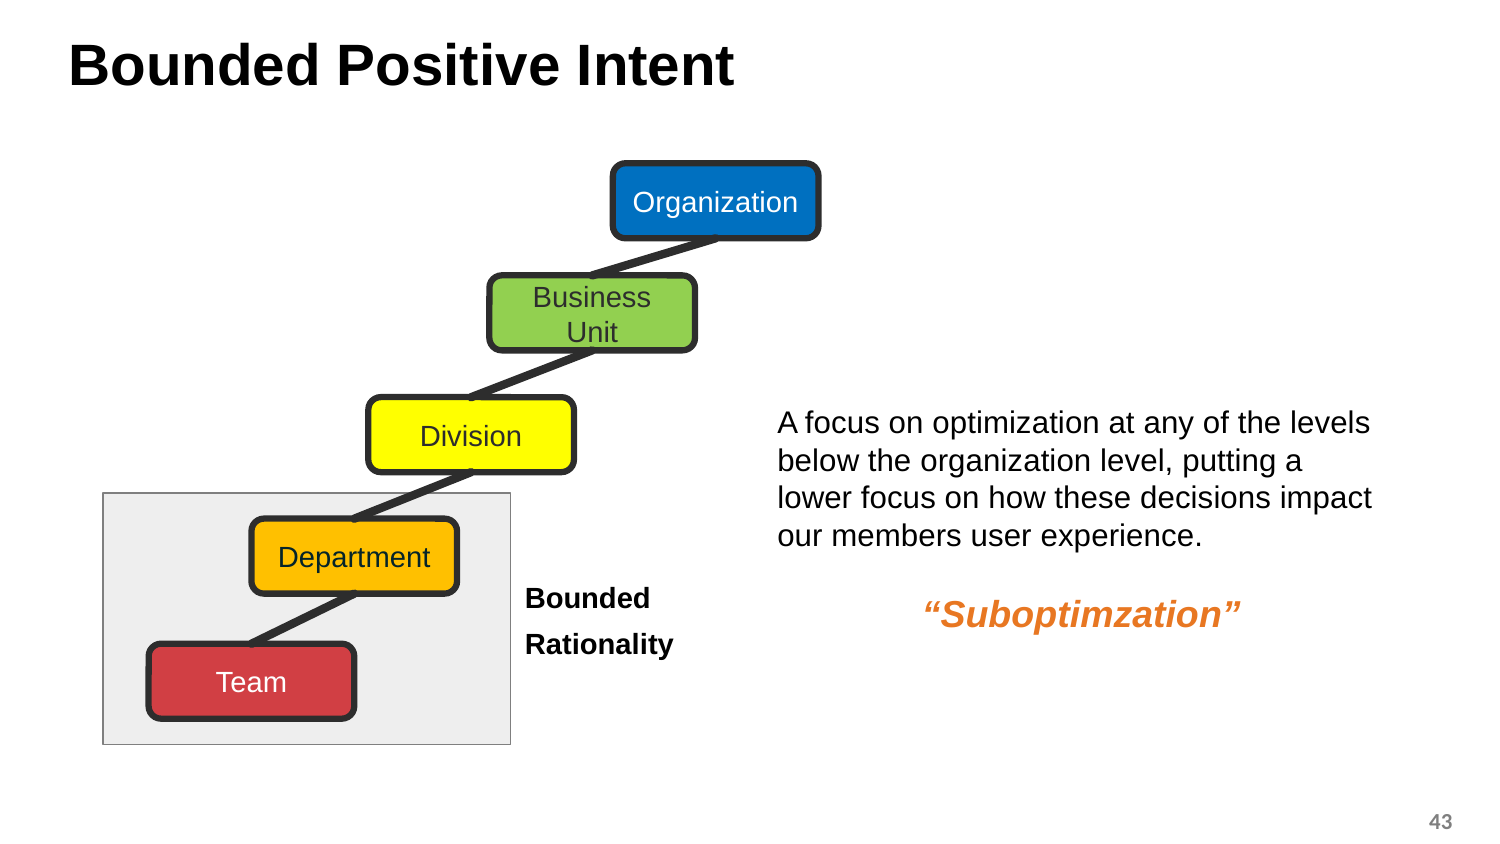

# Bounded Positive Intent
Organization
Business Unit
Division
A focus on optimization at any of the levels below the organization level, putting a lower focus on how these decisions impact our members user experience.

“Suboptimzation”

Department
Bounded
Rationality
Team
43